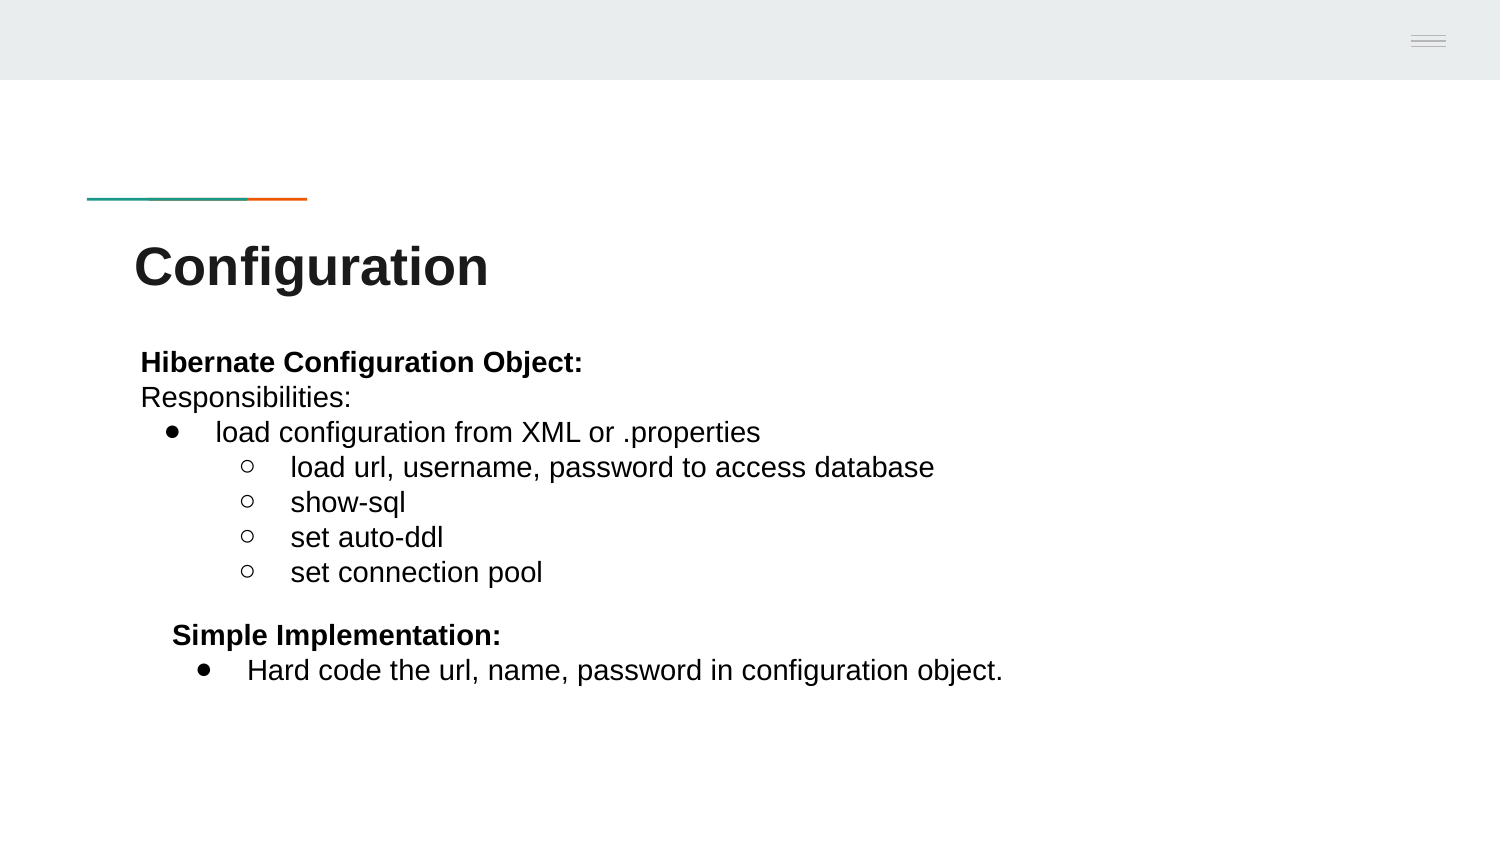

# Configuration
Hibernate Configuration Object:
Responsibilities:
load configuration from XML or .properties
load url, username, password to access database
show-sql
set auto-ddl
set connection pool
Simple Implementation:
Hard code the url, name, password in configuration object.